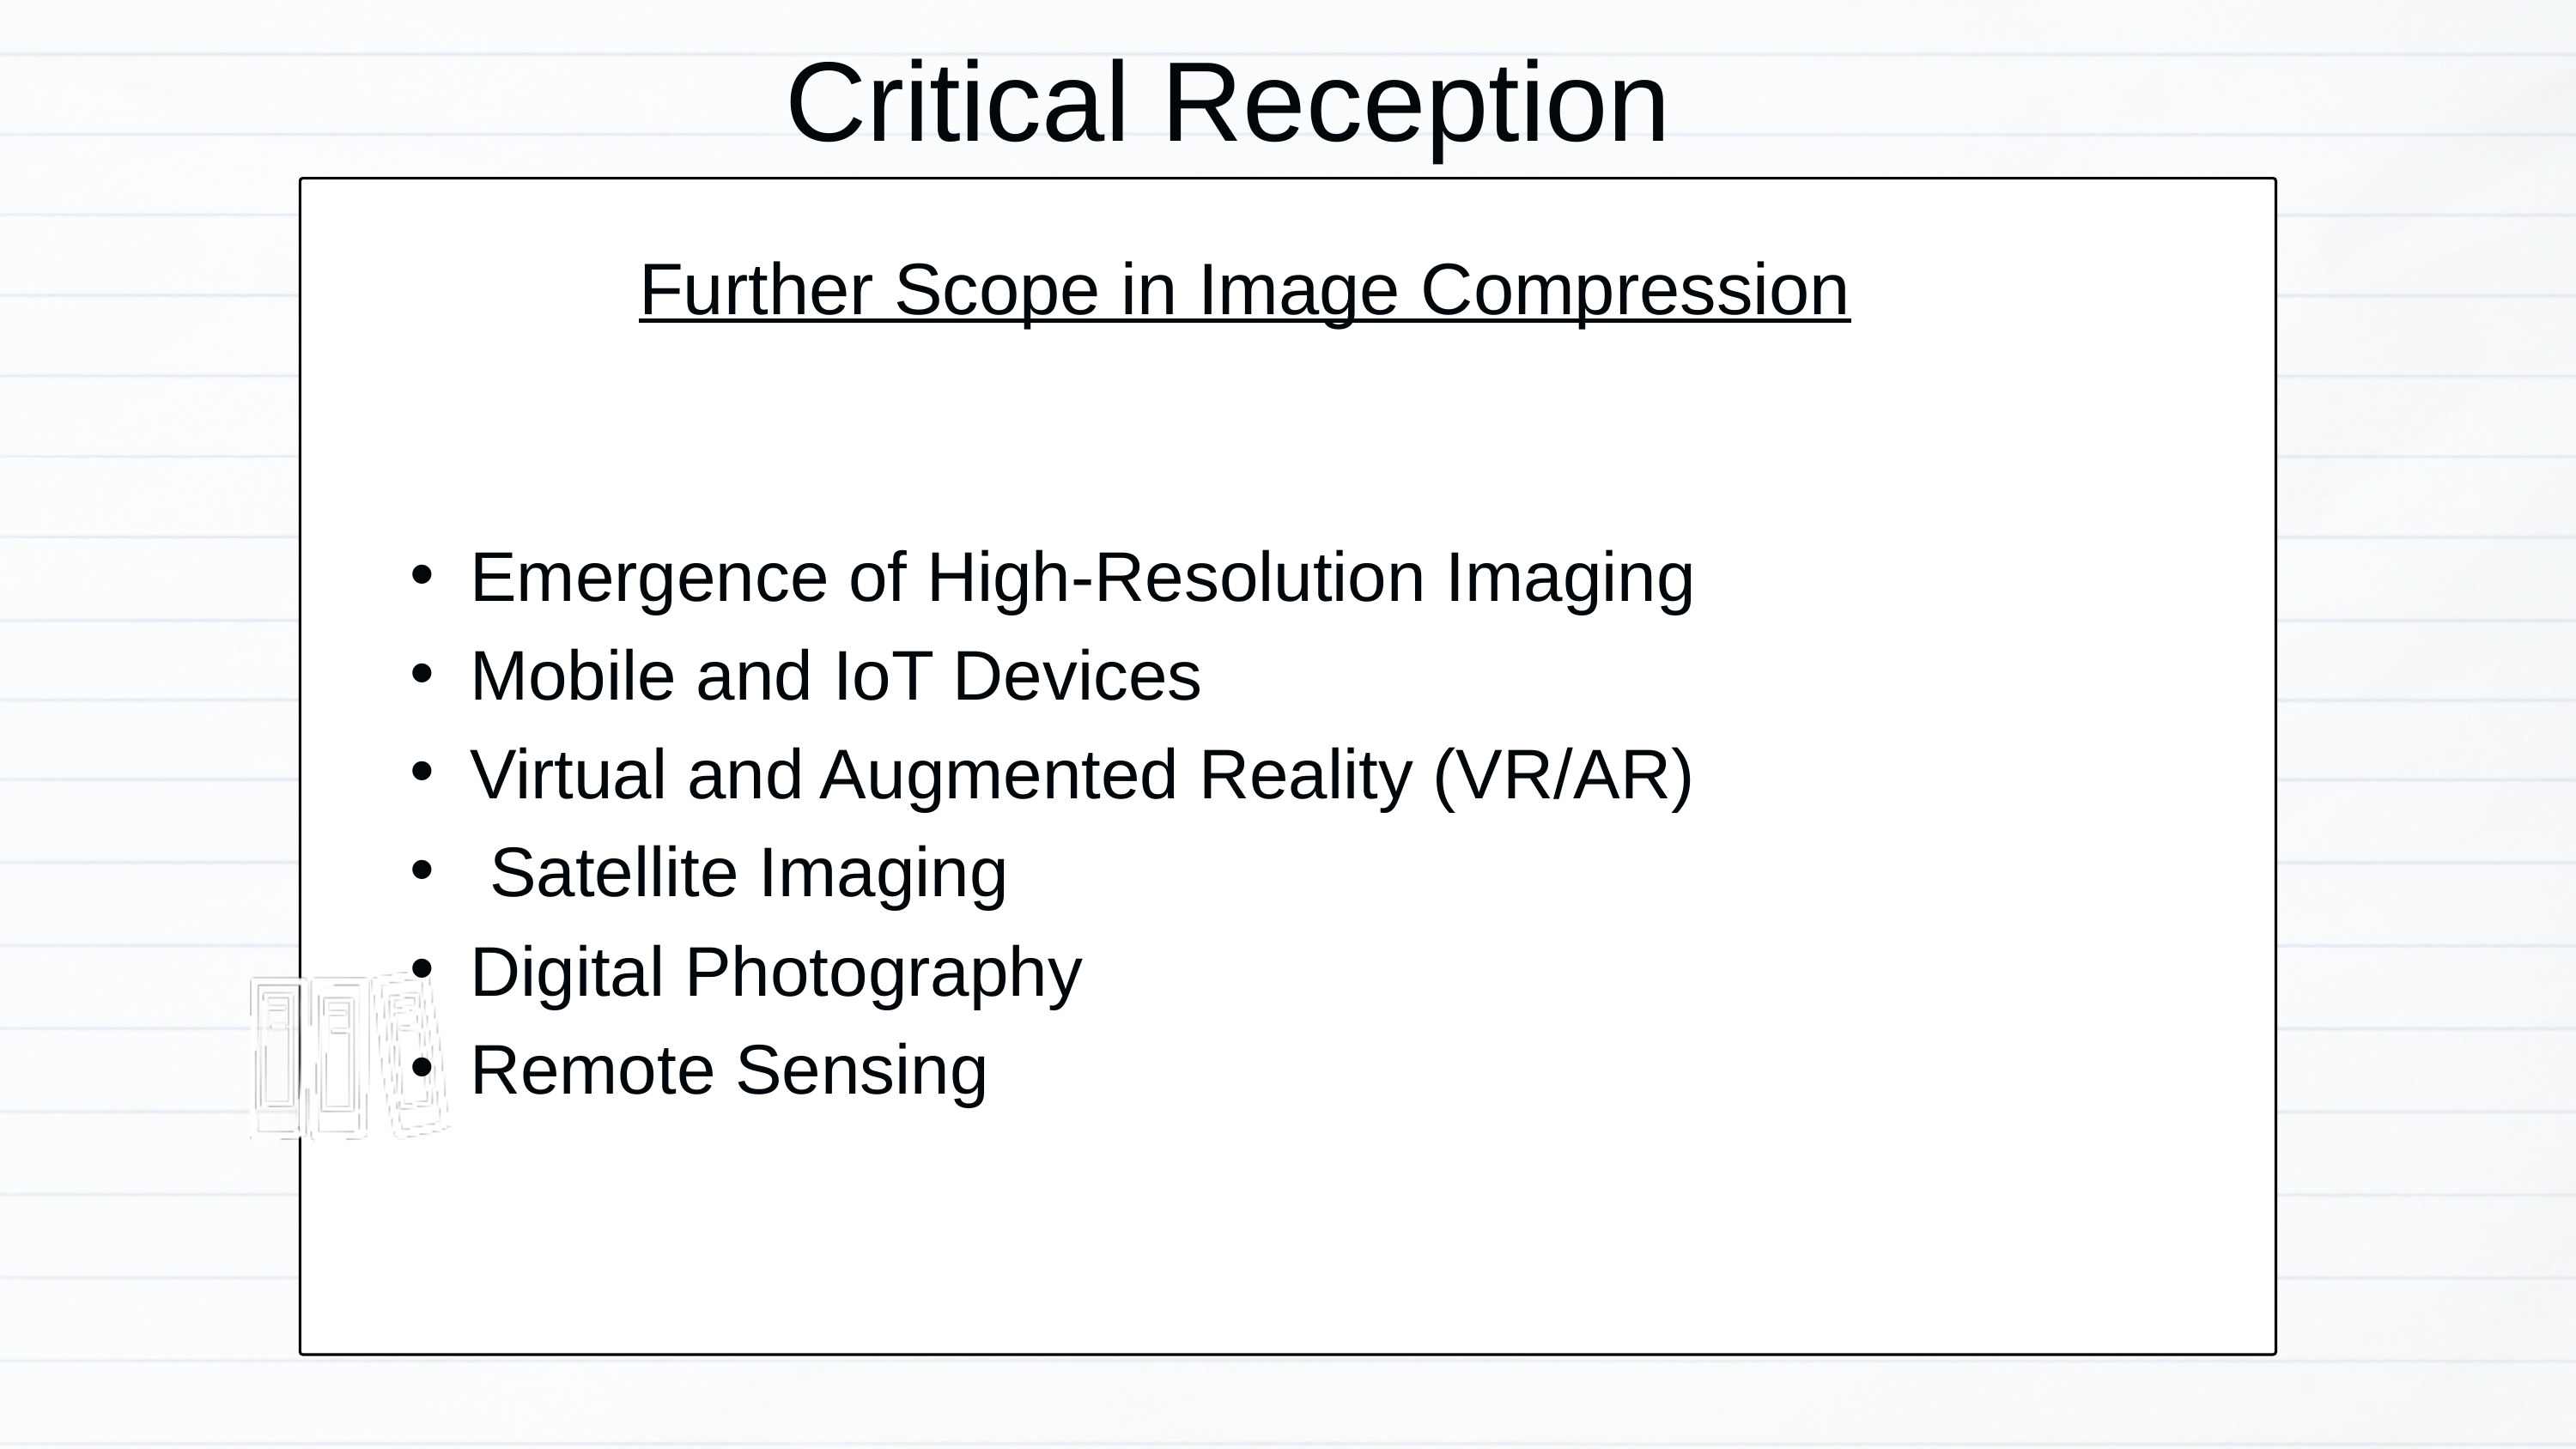

Critical Reception

Fur​ther Scope in Image Compression

Emergence of High-Resolution Imaging
Mobile and IoT Devices
Virtual and Augmented Reality (VR/AR)
 Satellite Imaging
Digital Photography
Remote Sensing